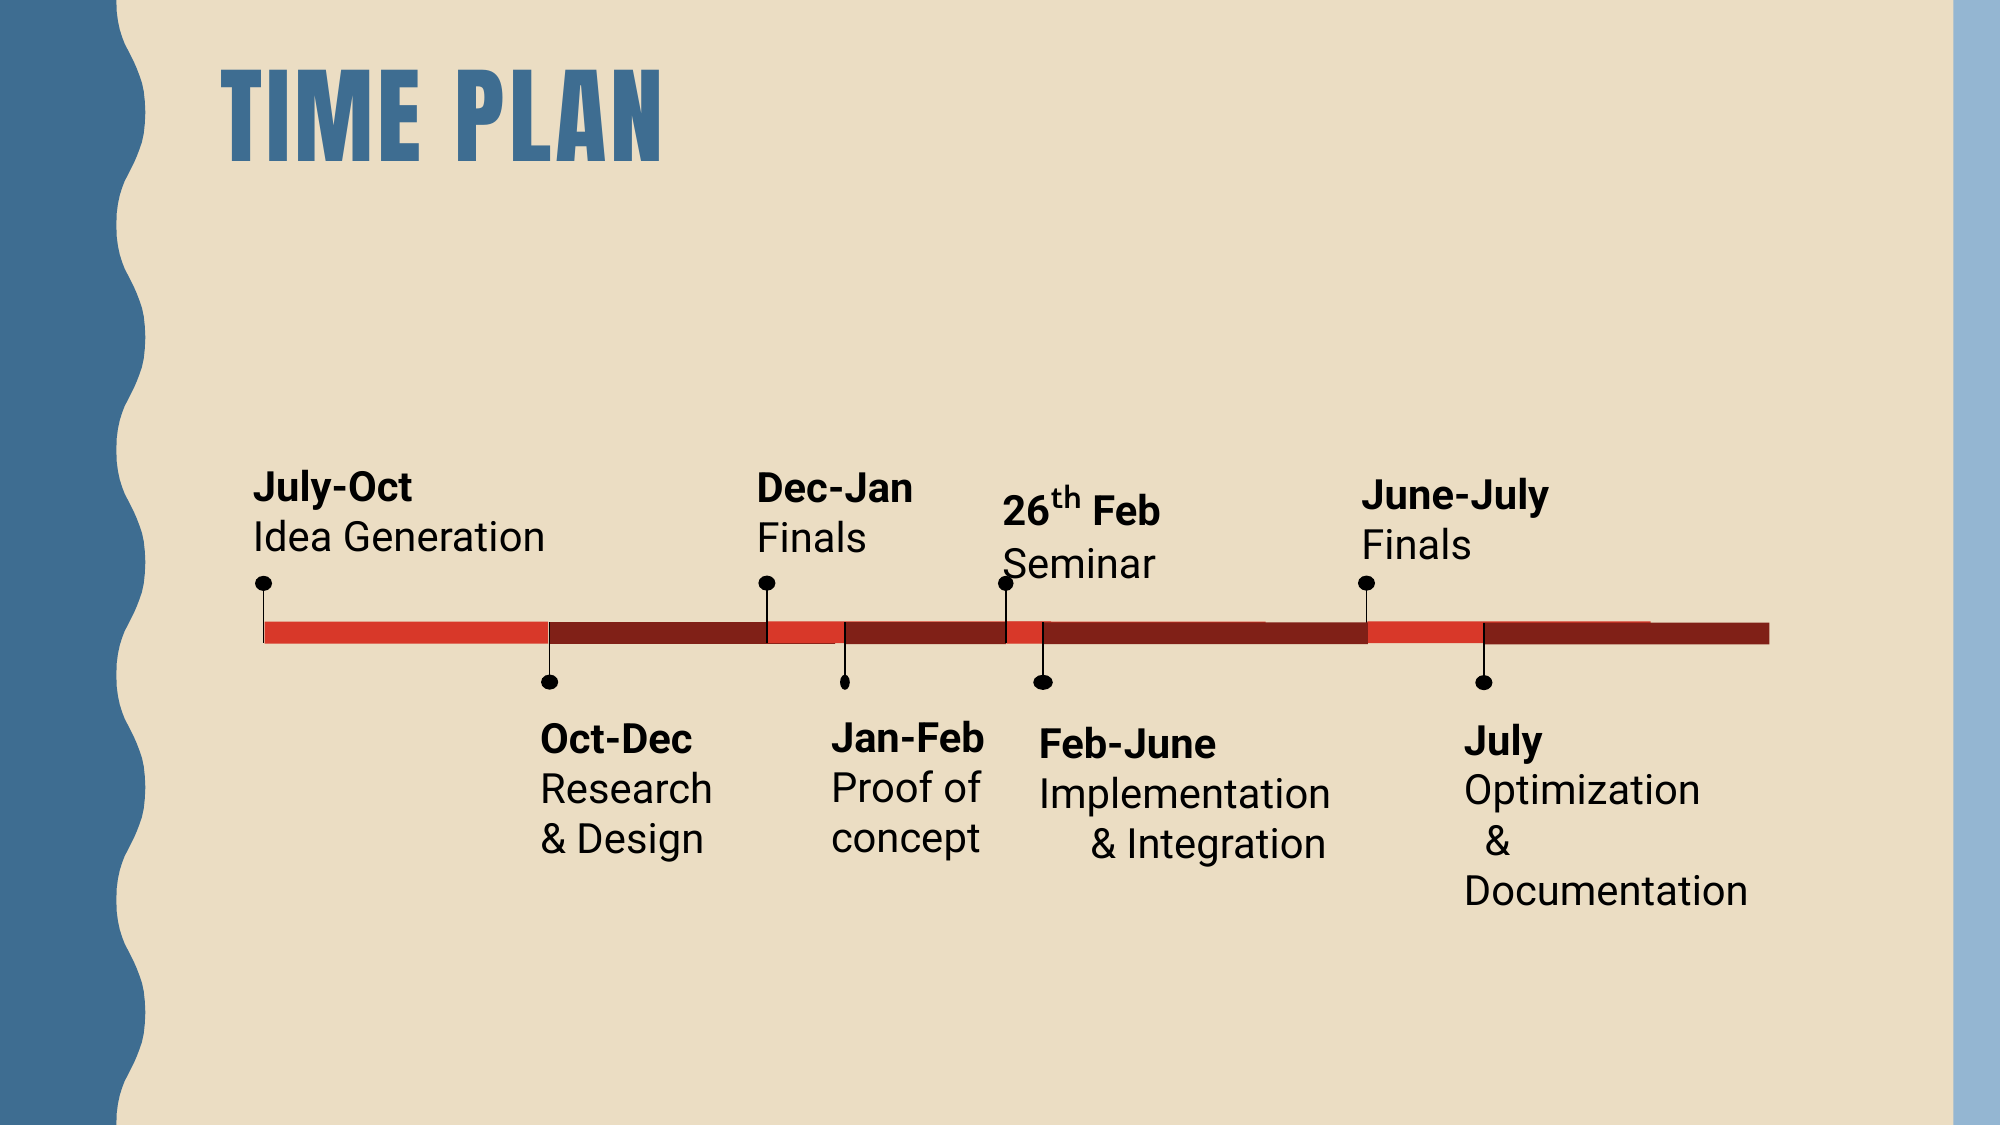

# Time plan
July-Oct
Idea Generation

Dec-Jan Finals

26th Feb Seminar

June-July Finals

Oct-Dec Research & Design

Feb-June Implementation          & Integration

July Optimization           & Documentation
Jan-Feb Proof of concept